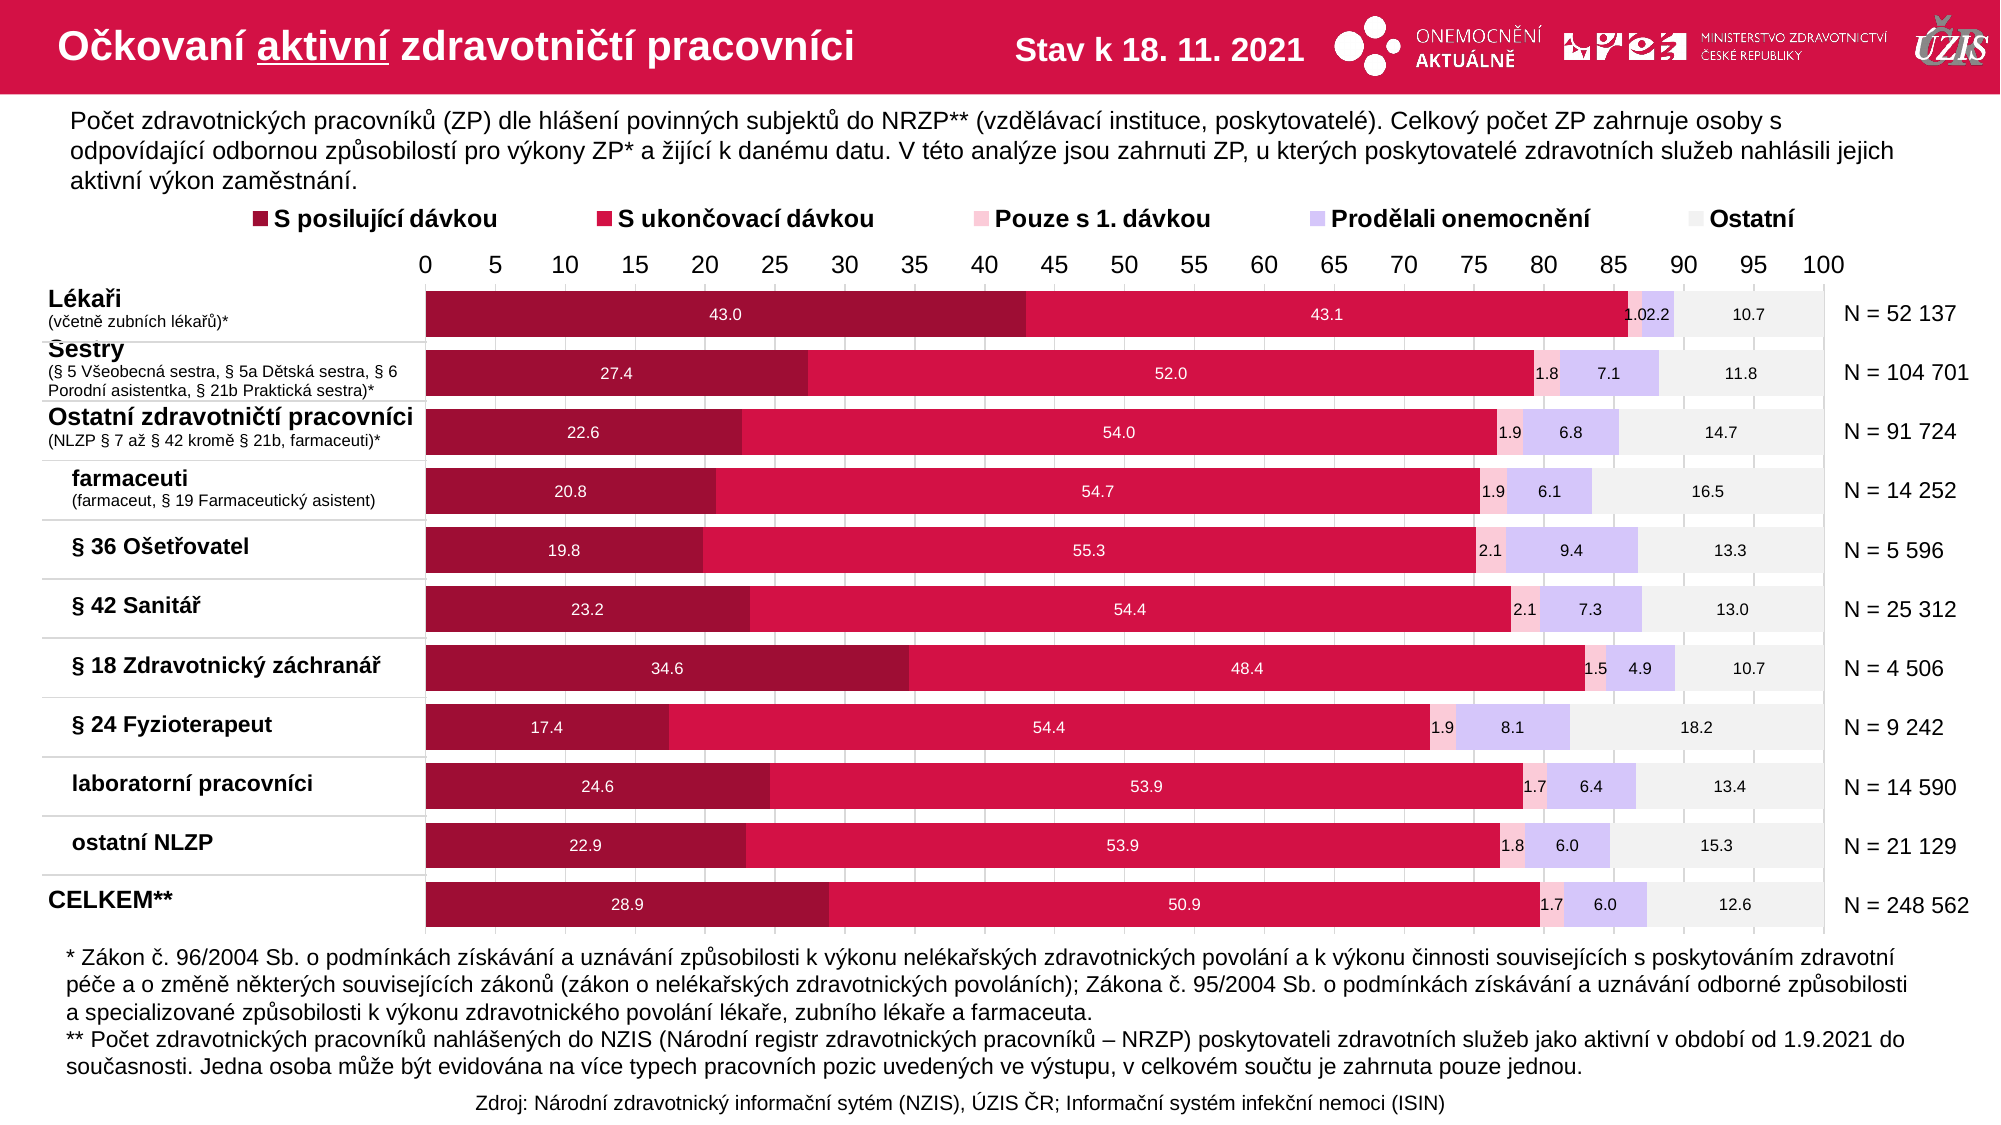

# Očkovaní aktivní zdravotničtí pracovníci
Stav k 18. 11. 2021
Počet zdravotnických pracovníků (ZP) dle hlášení povinných subjektů do NRZP** (vzdělávací instituce, poskytovatelé). Celkový počet ZP zahrnuje osoby s odpovídající odbornou způsobilostí pro výkony ZP* a žijící k danému datu. V této analýze jsou zahrnuti ZP, u kterých poskytovatelé zdravotních služeb nahlásili jejich aktivní výkon zaměstnání.

### Chart

| Category | S posilující dávkou | S ukončovací dávkou | Pouze s 1. dávkou | Prodělali onemocnění | Ostatní |
|---|---|---|---|---|---|
| Lékaři | 42.9503 | 43.07881 | 1.0050444 | 2.249842 | 10.716 |
| Sestry | 27.35408 | 51.96034 | 1.7898587 | 7.083982 | 11.81173 |
| Ostatní ZP | 22.59714 | 54.02948 | 1.8948149 | 6.824822 | 14.65374 |
|    farmaceuti | 20.76901 | 54.66601 | 1.9155206 | 6.104406 | 16.54505 |
|    § 36 Ošetřovatel | 19.8356 | 55.27162 | 2.1443888 | 9.435311 | 13.31308 |
|    § 42 Sanitář | 23.19058 | 54.41688 | 2.074115 | 7.304836 | 13.01359 |
|    § 18 Zdravotnický záchranář | 34.59831 | 48.35775 | 1.4869063 | 4.904572 | 10.65246 |
|    § 24 Fyzioterapeut | 17.38801 | 54.43627 | 1.8718892 | 8.147587 | 18.15624 |
|    laboratorní pracovníci | 24.64702 | 53.86566 | 1.6723783 | 6.408499 | 13.40644 |
|    ostatní NLZP | 22.92584 | 53.91642 | 1.8174074 | 6.03436 | 15.30598 |
| CELKEM | 28.87006 | 50.86095 | 1.6639712 | 5.974365 | 12.63065 |
| Lékaři (včetně zubních lékařů)\* |
| --- |
| Sestry (§ 5 Všeobecná sestra, § 5a Dětská sestra, § 6 Porodní asistentka, § 21b Praktická sestra)\* |
| Ostatní zdravotničtí pracovníci (NLZP § 7 až § 42 kromě § 21b, farmaceuti)\* |
| farmaceuti (farmaceut, § 19 Farmaceutický asistent) |
| § 36 Ošetřovatel |
| § 42 Sanitář |
| § 18 Zdravotnický záchranář |
| § 24 Fyzioterapeut |
| laboratorní pracovníci |
| ostatní NLZP |
| CELKEM\*\* |
| N = 52 137 |
| --- |
| N = 104 701 |
| N = 91 724 |
| N = 14 252 |
| N = 5 596 |
| N = 25 312 |
| N = 4 506 |
| N = 9 242 |
| N = 14 590 |
| N = 21 129 |
| N = 248 562 |
* Zákon č. 96/2004 Sb. o podmínkách získávání a uznávání způsobilosti k výkonu nelékařských zdravotnických povolání a k výkonu činnosti souvisejících s poskytováním zdravotní péče a o změně některých souvisejících zákonů (zákon o nelékařských zdravotnických povoláních); Zákona č. 95/2004 Sb. o podmínkách získávání a uznávání odborné způsobilosti a specializované způsobilosti k výkonu zdravotnického povolání lékaře, zubního lékaře a farmaceuta.
** Počet zdravotnických pracovníků nahlášených do NZIS (Národní registr zdravotnických pracovníků – NRZP) poskytovateli zdravotních služeb jako aktivní v období od 1.9.2021 do současnosti. Jedna osoba může být evidována na více typech pracovních pozic uvedených ve výstupu, v celkovém součtu je zahrnuta pouze jednou.
Zdroj: Národní zdravotnický informační sytém (NZIS), ÚZIS ČR; Informační systém infekční nemoci (ISIN)